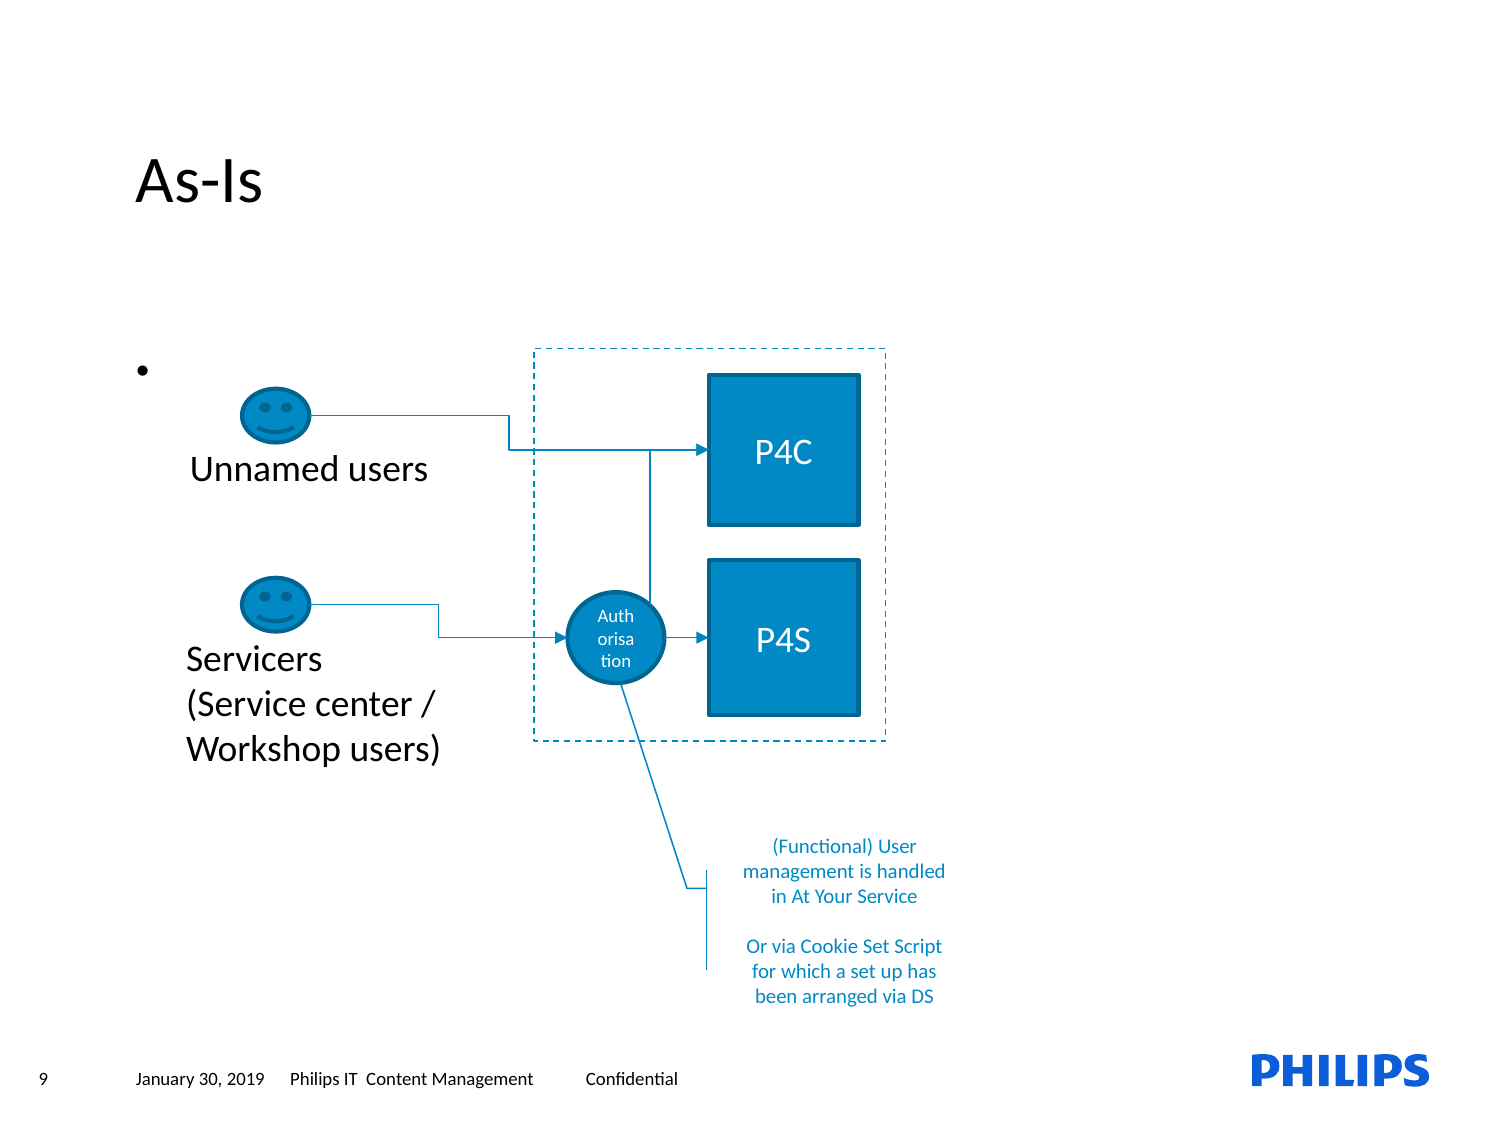

As-Is

P4C

Unnamed users
P4S

Authorisation
Servicers
(Service center /
Workshop users)
(Functional) User management is handled in At Your Service

Or via Cookie Set Script for which a set up has been arranged via DS